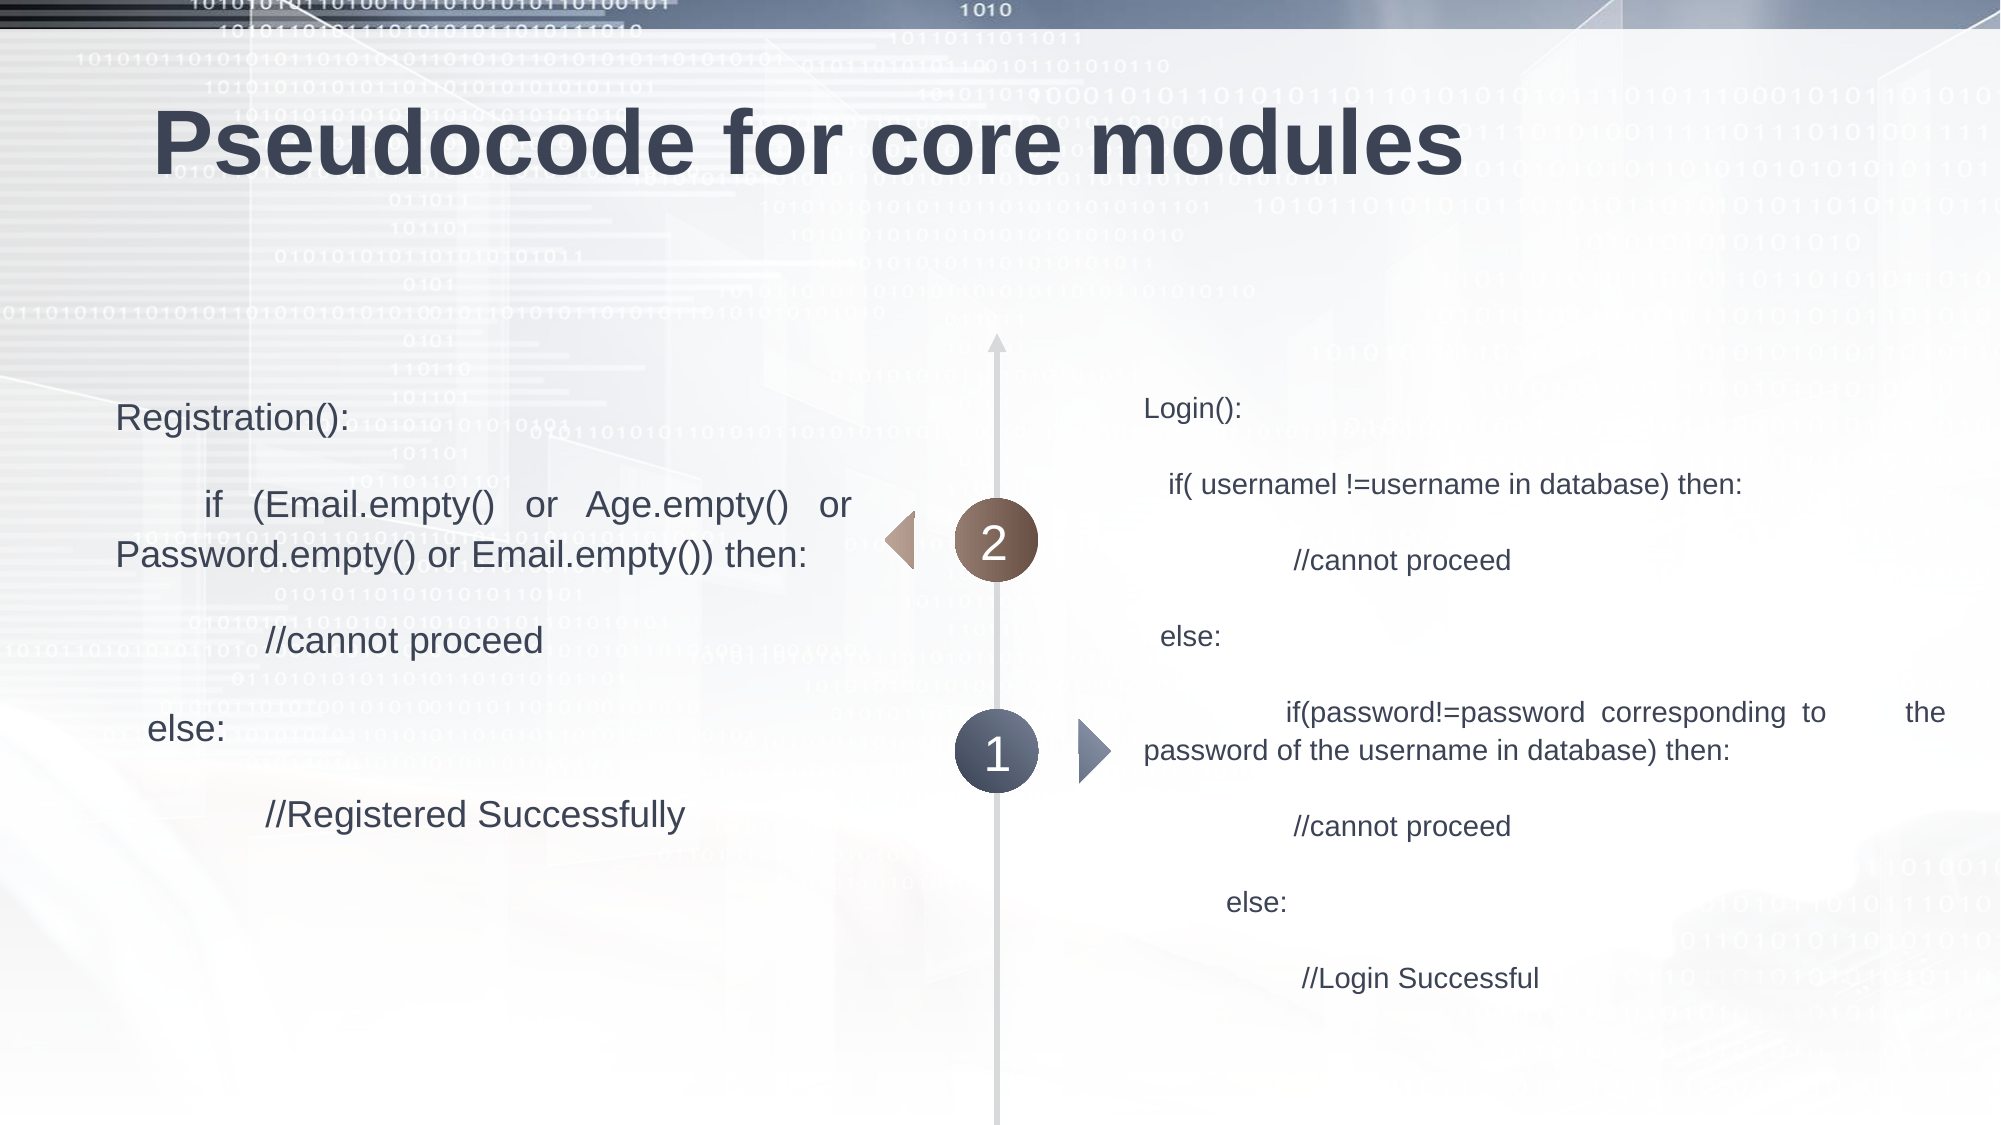

# Pseudocode for core modules
Registration():
   if (Email.empty() or Age.empty() or Password.empty() or Email.empty()) then:
	//cannot proceed
   else:
	//Registered Successfully
Login():
   if( usernamel !=username in database) then:
	//cannot proceed
  else:
         if(password!=password corresponding to     the password of the username in database) then:
         	//cannot proceed
          else:
	 //Login Successful
2
1